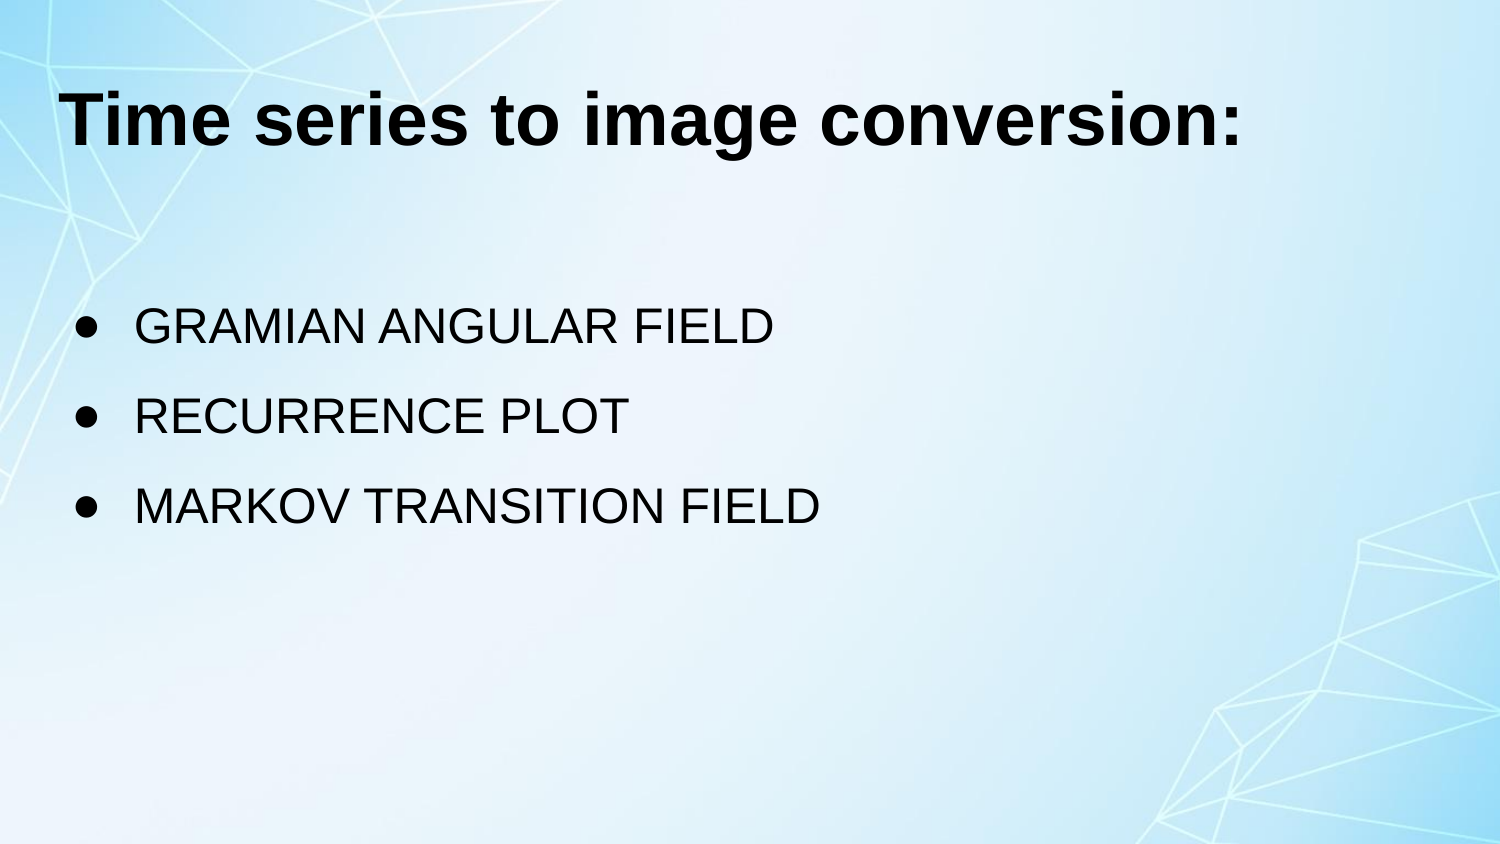

Time series to image conversion:

GRAMIAN ANGULAR FIELD
RECURRENCE PLOT
MARKOV TRANSITION FIELD